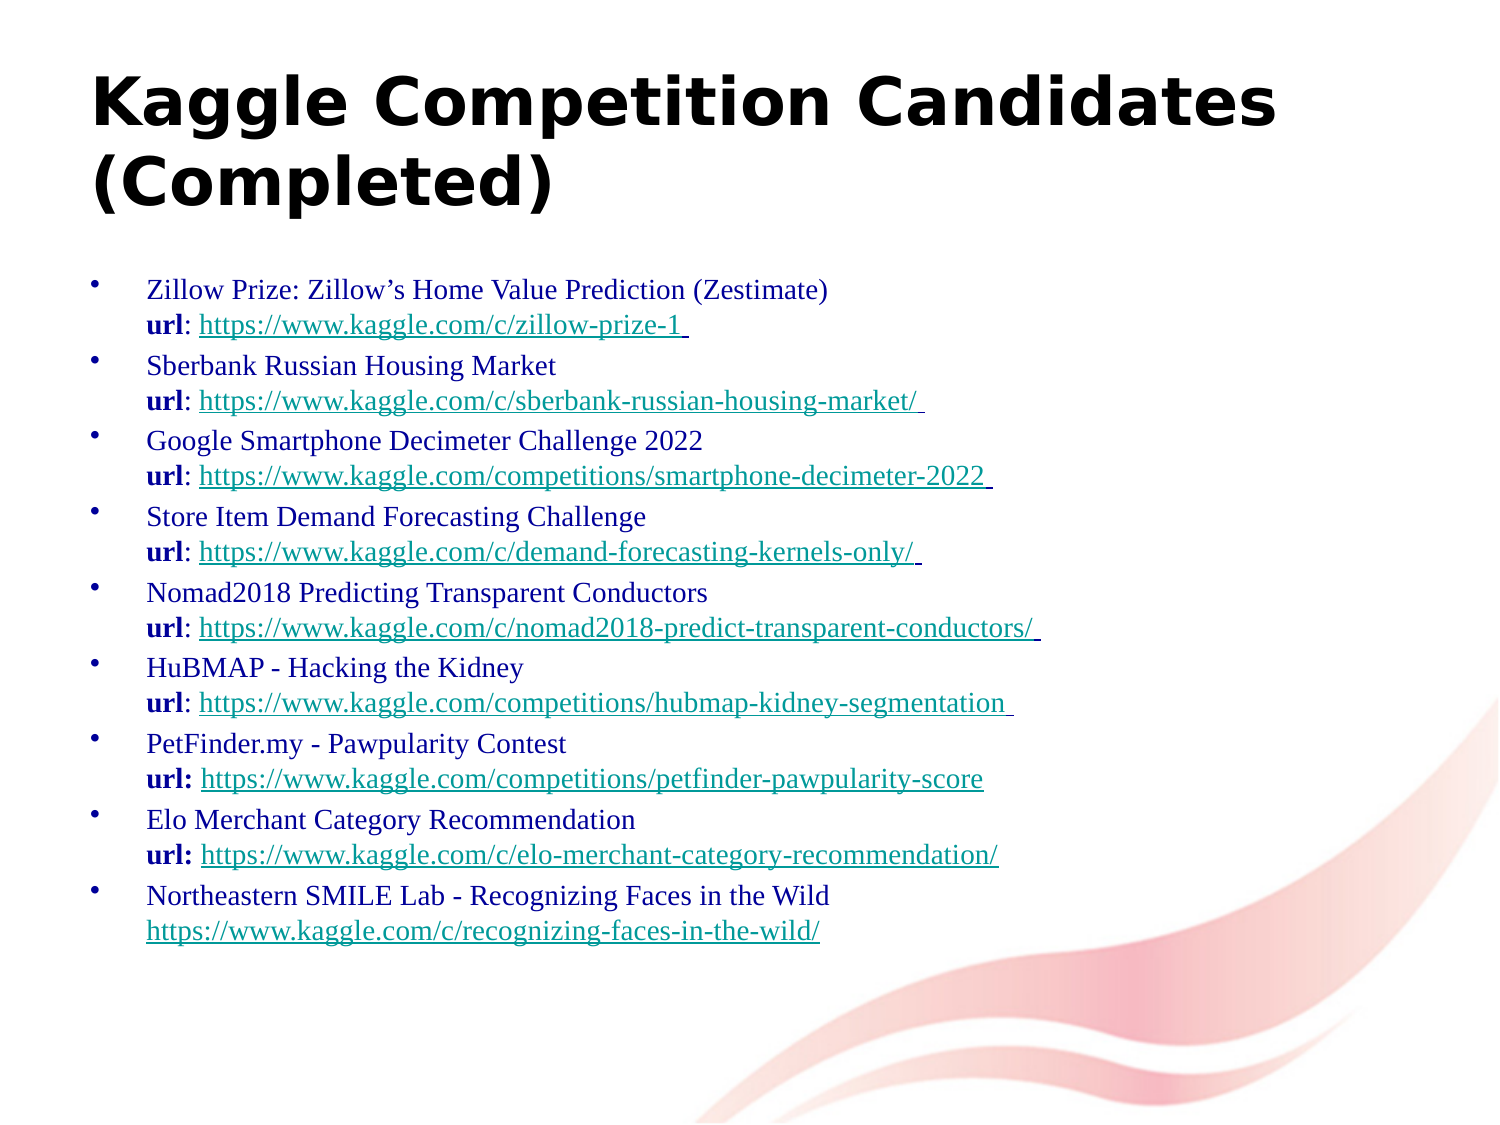

# Kaggle Competition Candidates (Completed)
Zillow Prize: Zillow’s Home Value Prediction (Zestimate)
url: https://www.kaggle.com/c/zillow-prize-1
Sberbank Russian Housing Market
url: https://www.kaggle.com/c/sberbank-russian-housing-market/
Google Smartphone Decimeter Challenge 2022
url: https://www.kaggle.com/competitions/smartphone-decimeter-2022
Store Item Demand Forecasting Challenge
url: https://www.kaggle.com/c/demand-forecasting-kernels-only/
Nomad2018 Predicting Transparent Conductors
url: https://www.kaggle.com/c/nomad2018-predict-transparent-conductors/
HuBMAP - Hacking the Kidney
url: https://www.kaggle.com/competitions/hubmap-kidney-segmentation
PetFinder.my - Pawpularity Contest
url: https://www.kaggle.com/competitions/petfinder-pawpularity-score
Elo Merchant Category Recommendation
url: https://www.kaggle.com/c/elo-merchant-category-recommendation/
Northeastern SMILE Lab - Recognizing Faces in the Wild
https://www.kaggle.com/c/recognizing-faces-in-the-wild/